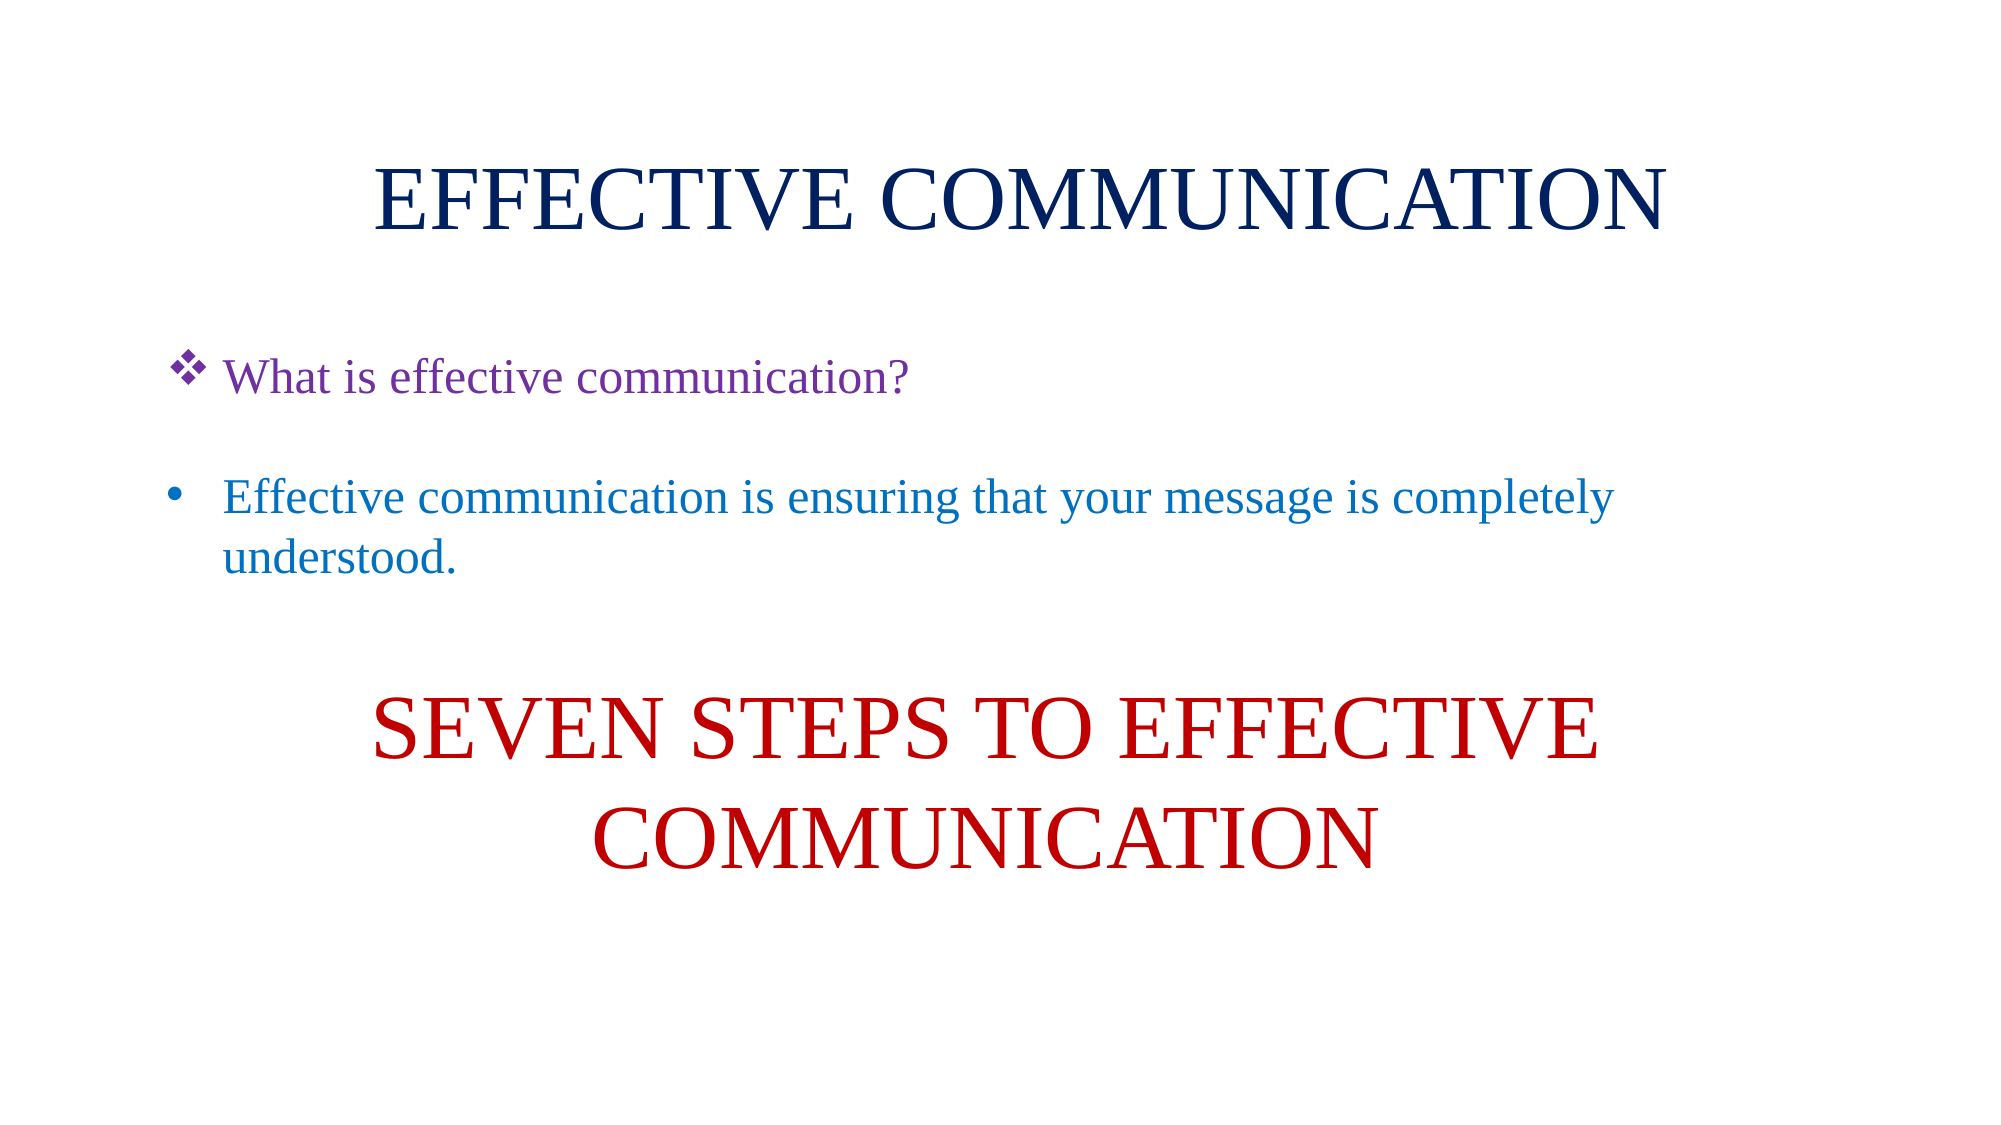

# EFFECTIVE COMMUNICATION
What is effective communication?

Effective communication is ensuring that your message is completely understood.
SEVEN STEPS TO EFFECTIVE COMMUNICATION